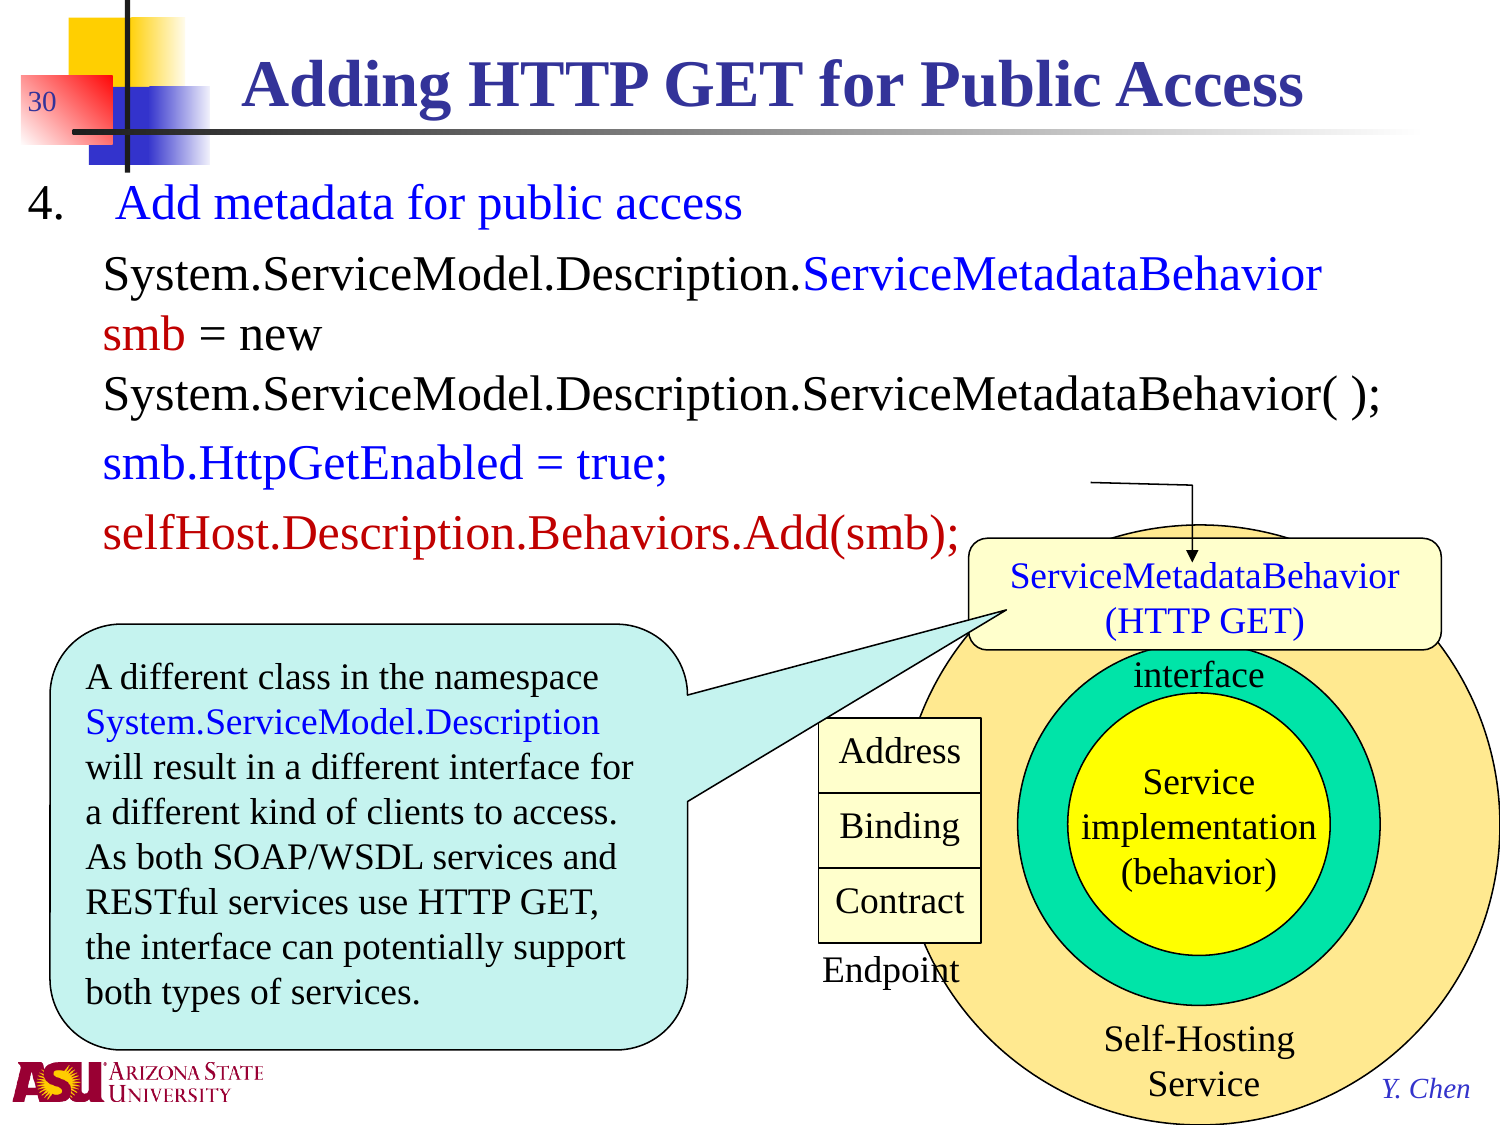

# Adding HTTP GET for Public Access
30
4.	 Add metadata for public access
	System.ServiceModel.Description.ServiceMetadataBehavior
smb = new System.ServiceModel.Description.ServiceMetadataBehavior( );
	smb.HttpGetEnabled = true;
	selfHost.Description.Behaviors.Add(smb);

ServiceMetadataBehavior
(HTTP GET)
A different class in the namespace System.ServiceModel.Description will result in a different interface for a different kind of clients to access.
As both SOAP/WSDL services and RESTful services use HTTP GET, the interface can potentially support  both types of services.

interface

Address
Service implementation
(behavior)
Binding
Contract
Endpoint
Self-Hosting
Service